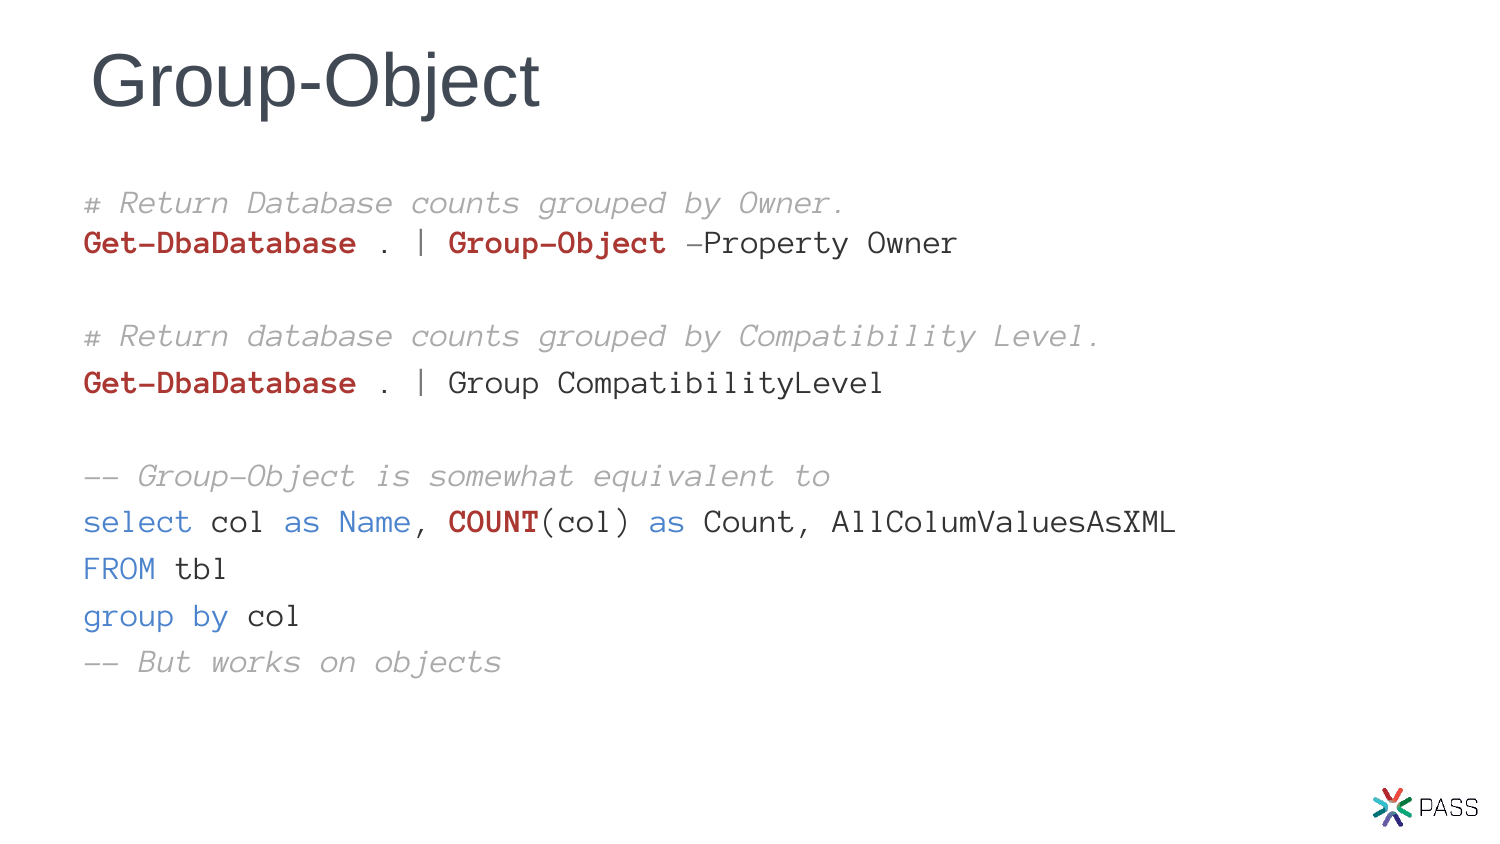

# Group-Object
# Return Database counts grouped by Owner. Get-DbaDatabase . | Group-Object -Property Owner

# Return database counts grouped by Compatibility Level.
Get-DbaDatabase . | Group CompatibilityLevel

-- Group-Object is somewhat equivalent to
select col as Name, COUNT(col) as Count, AllColumValuesAsXML
FROM tbl
group by col
-- But works on objects